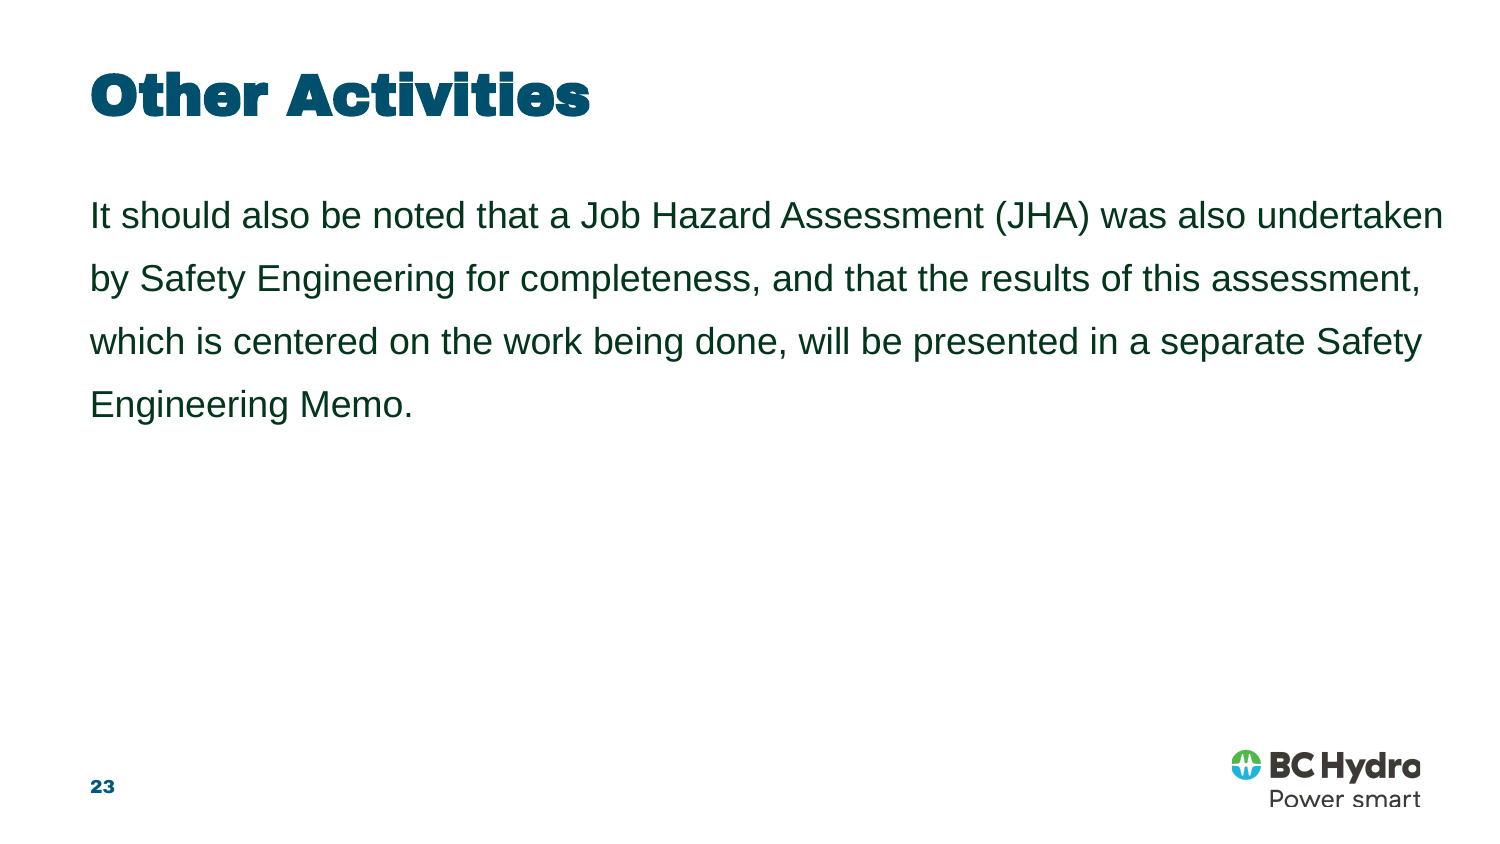

# Other Activities
It should also be noted that a Job Hazard Assessment (JHA) was also undertaken by Safety Engineering for completeness, and that the results of this assessment, which is centered on the work being done, will be presented in a separate Safety Engineering Memo.
23